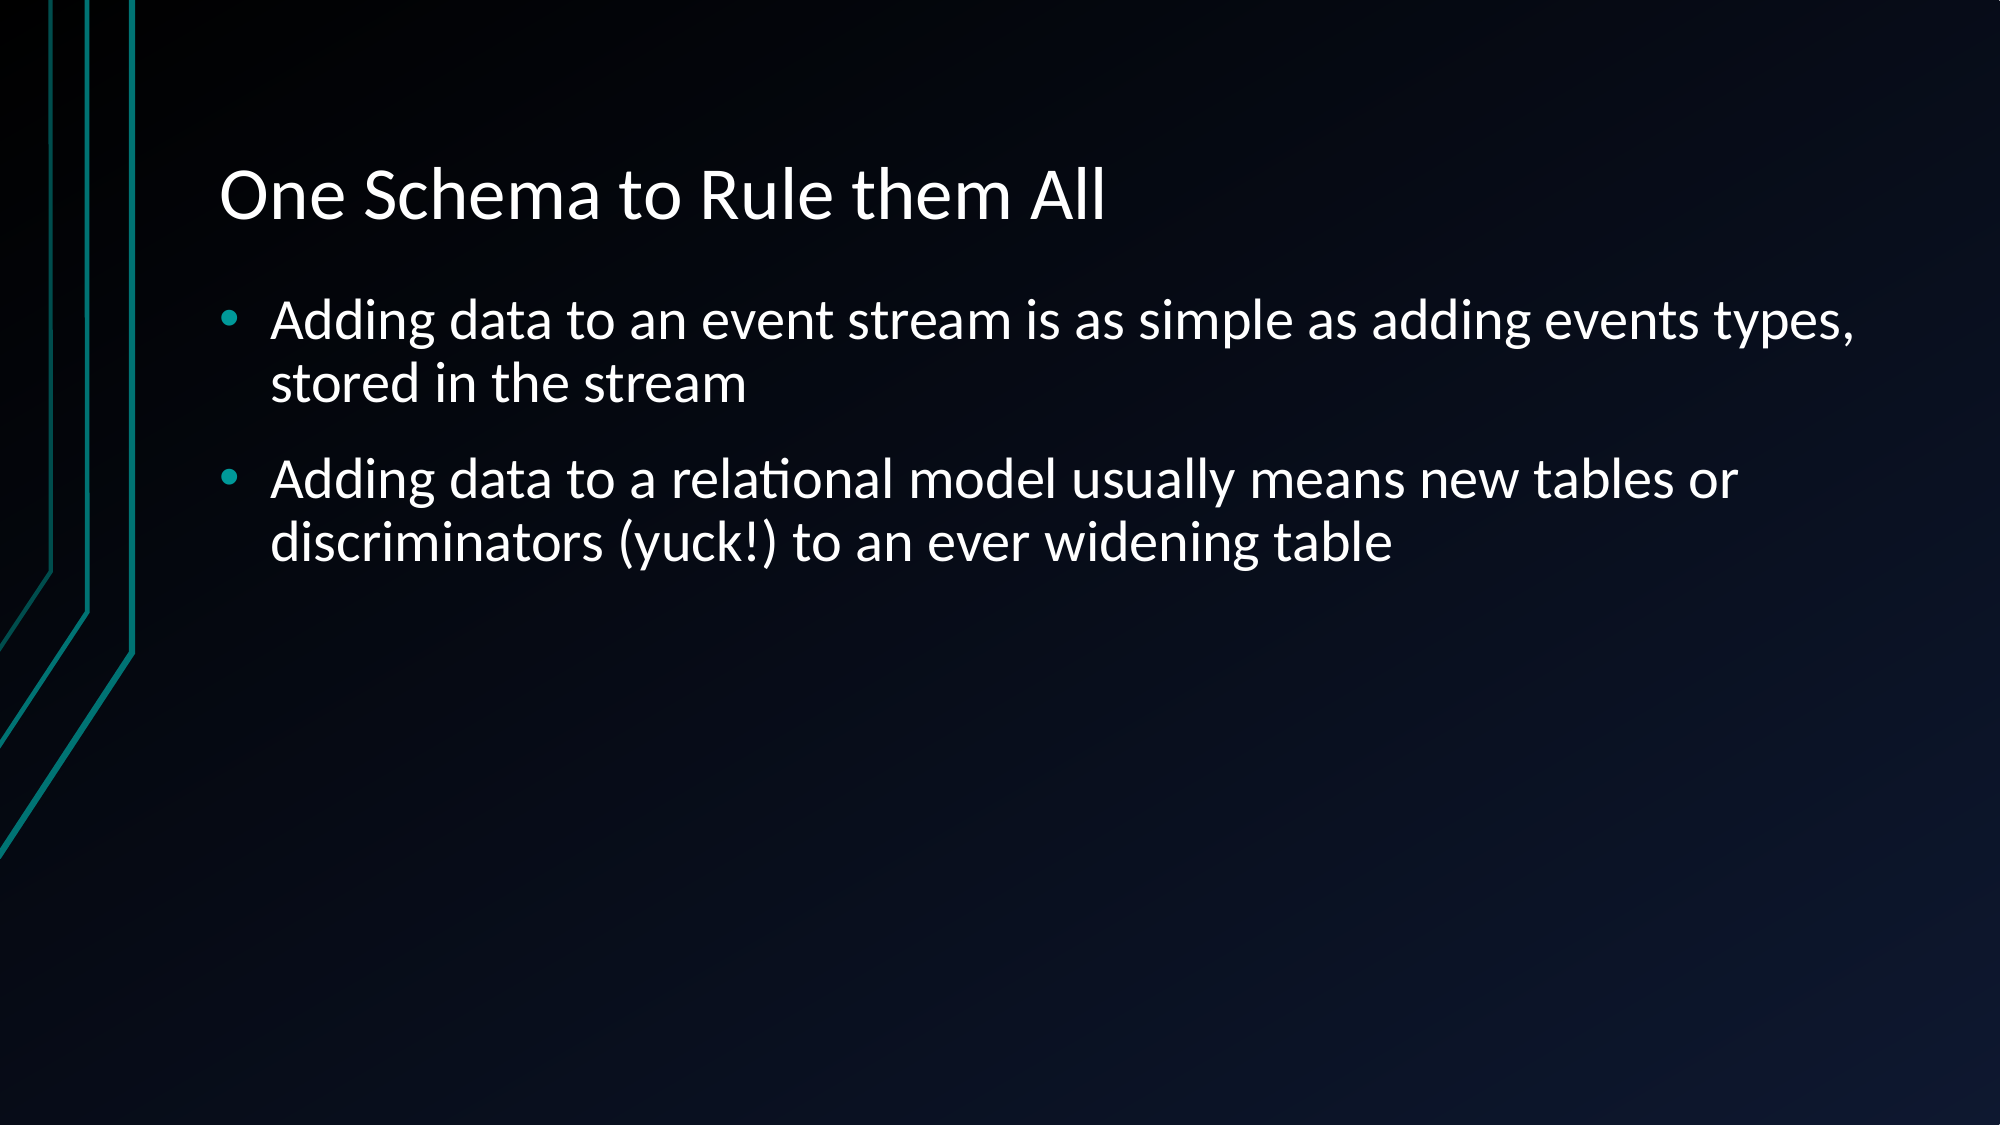

# One Schema to Rule them All
Adding data to an event stream is as simple as adding events types, stored in the stream
Adding data to a relational model usually means new tables or discriminators (yuck!) to an ever widening table